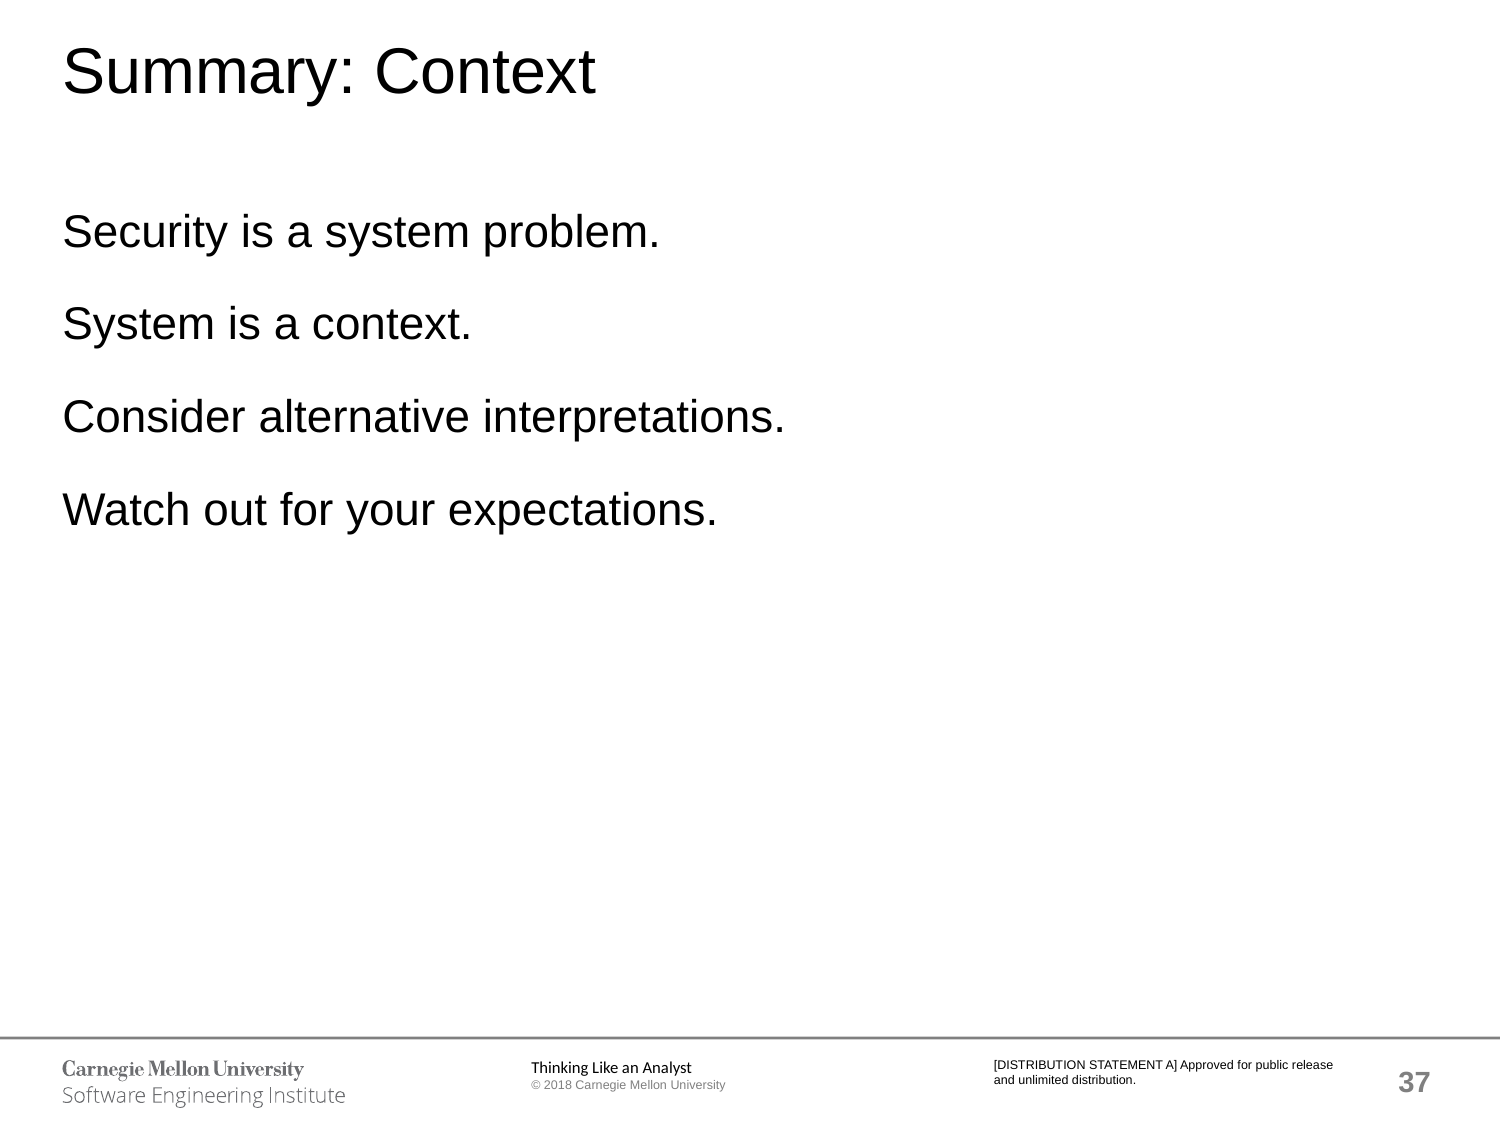

# Summary: Context
Security is a system problem.
System is a context.
Consider alternative interpretations.
Watch out for your expectations.